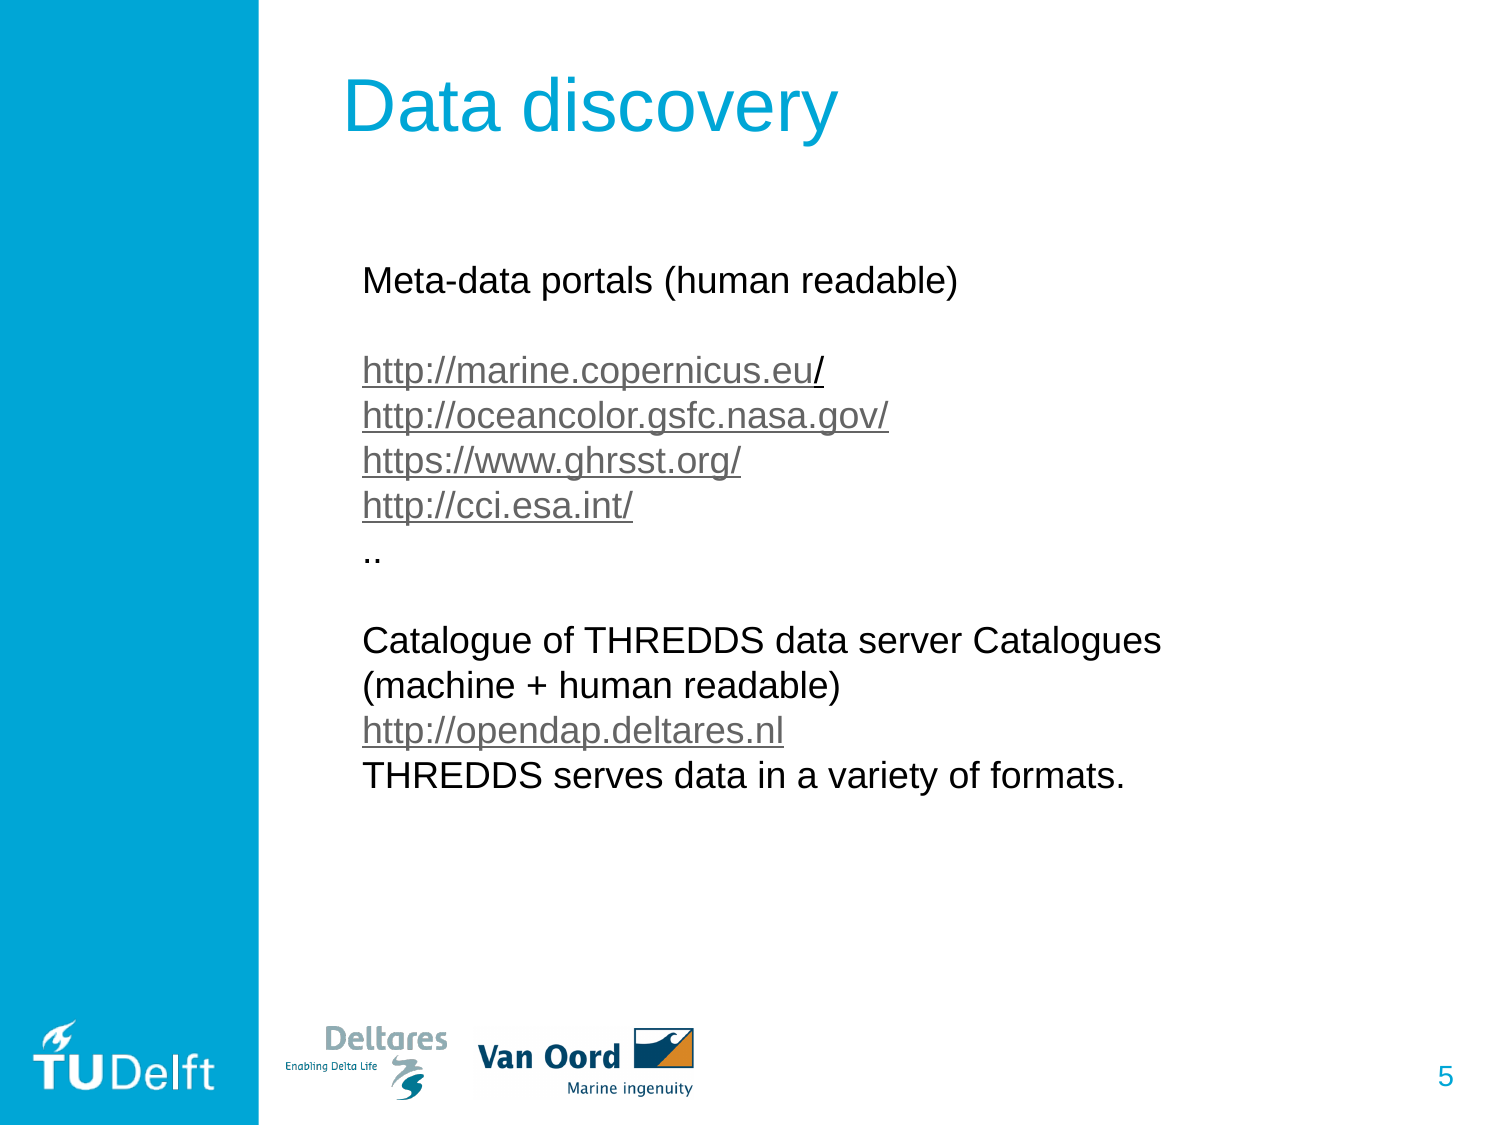

Data discovery
Meta-data portals (human readable)

http://marine.copernicus.eu/
http://oceancolor.gsfc.nasa.gov/
https://www.ghrsst.org/
http://cci.esa.int/
..

Catalogue of THREDDS data server Catalogues
(machine + human readable)
http://opendap.deltares.nl
THREDDS serves data in a variety of formats.